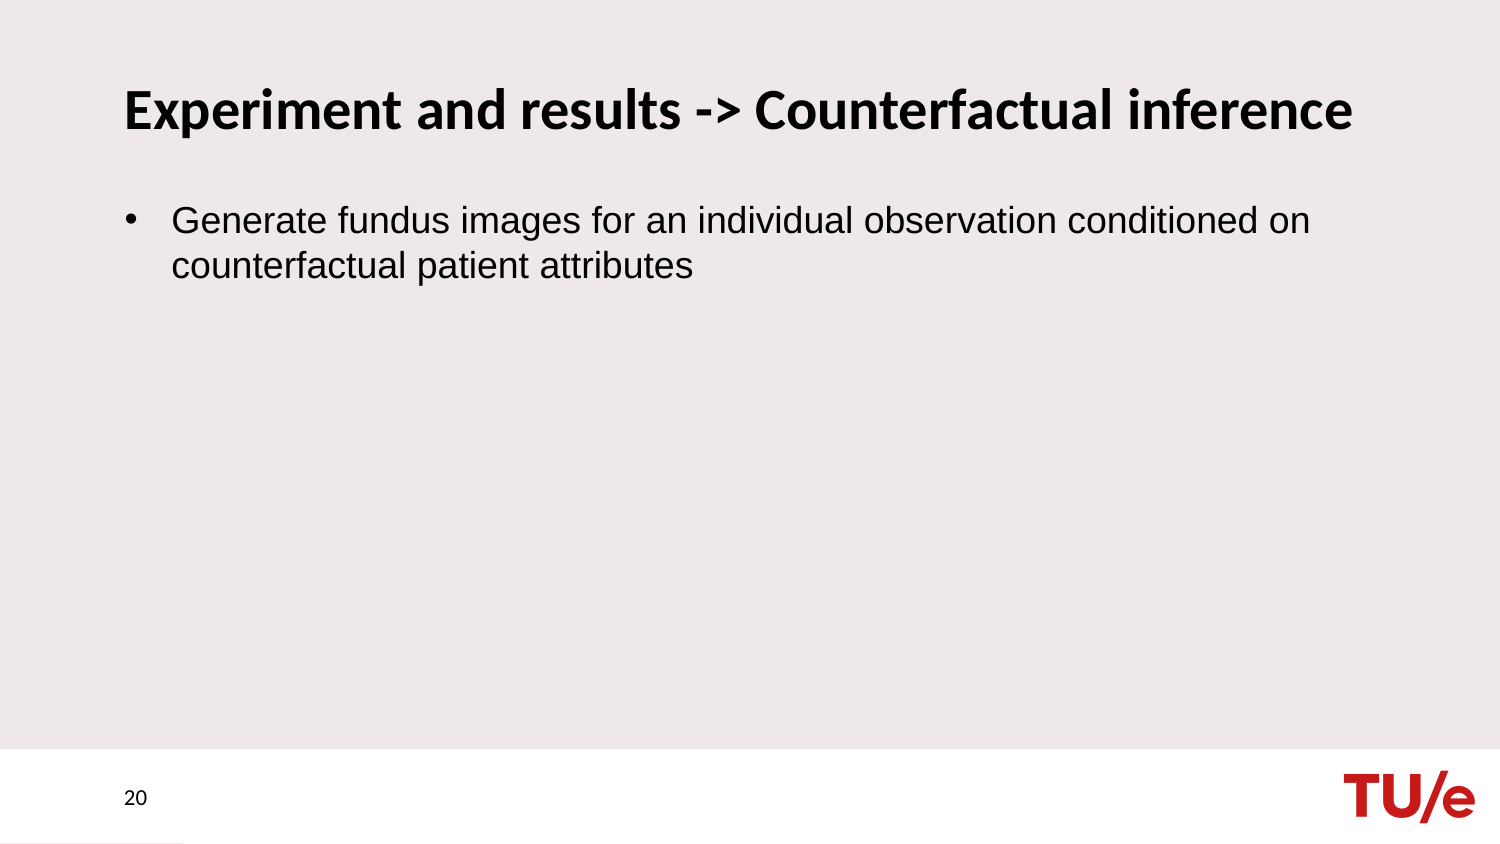

# Experiment and results -> Counterfactual inference
Generate fundus images for an individual observation conditioned on counterfactual patient attributes
20